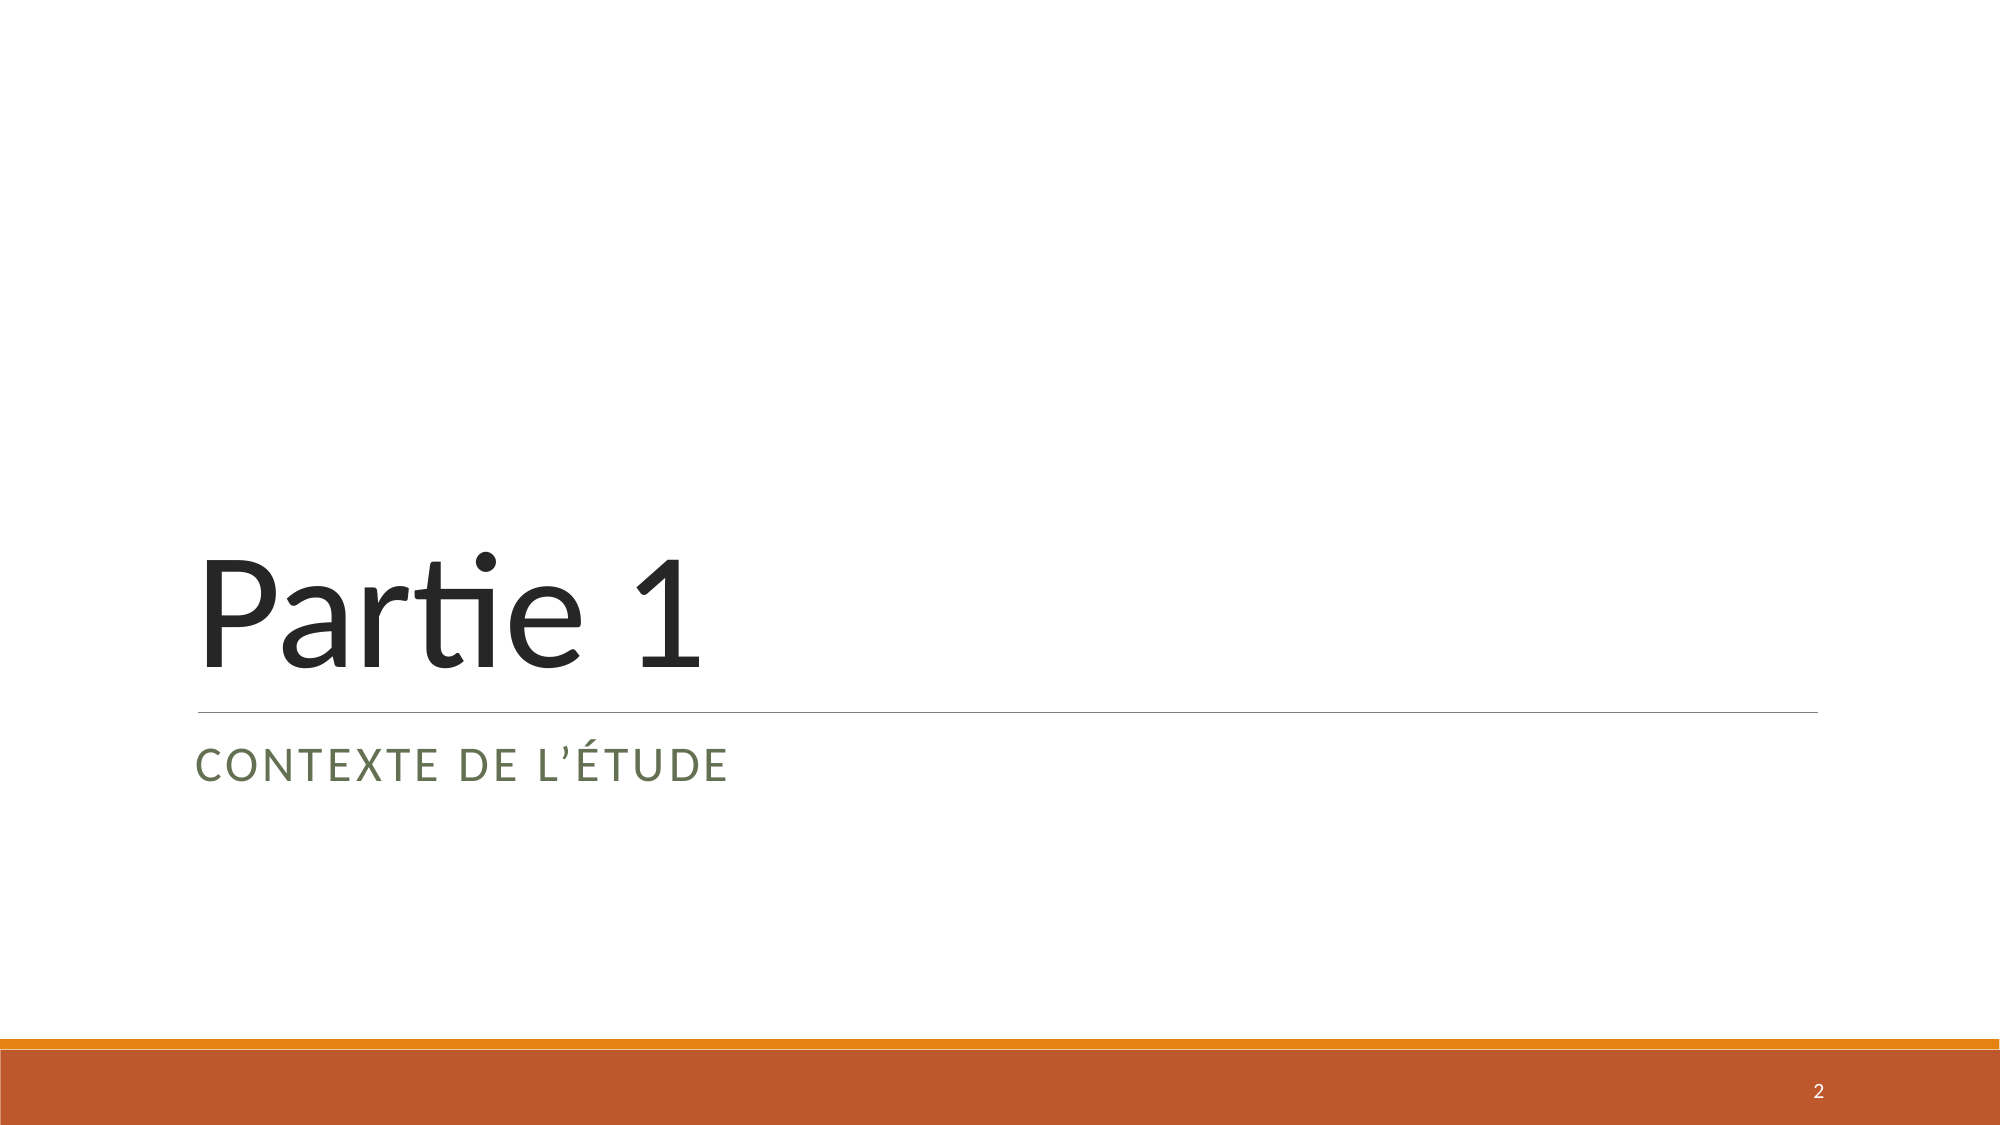

# Partie 1
Contexte de l’étude
2